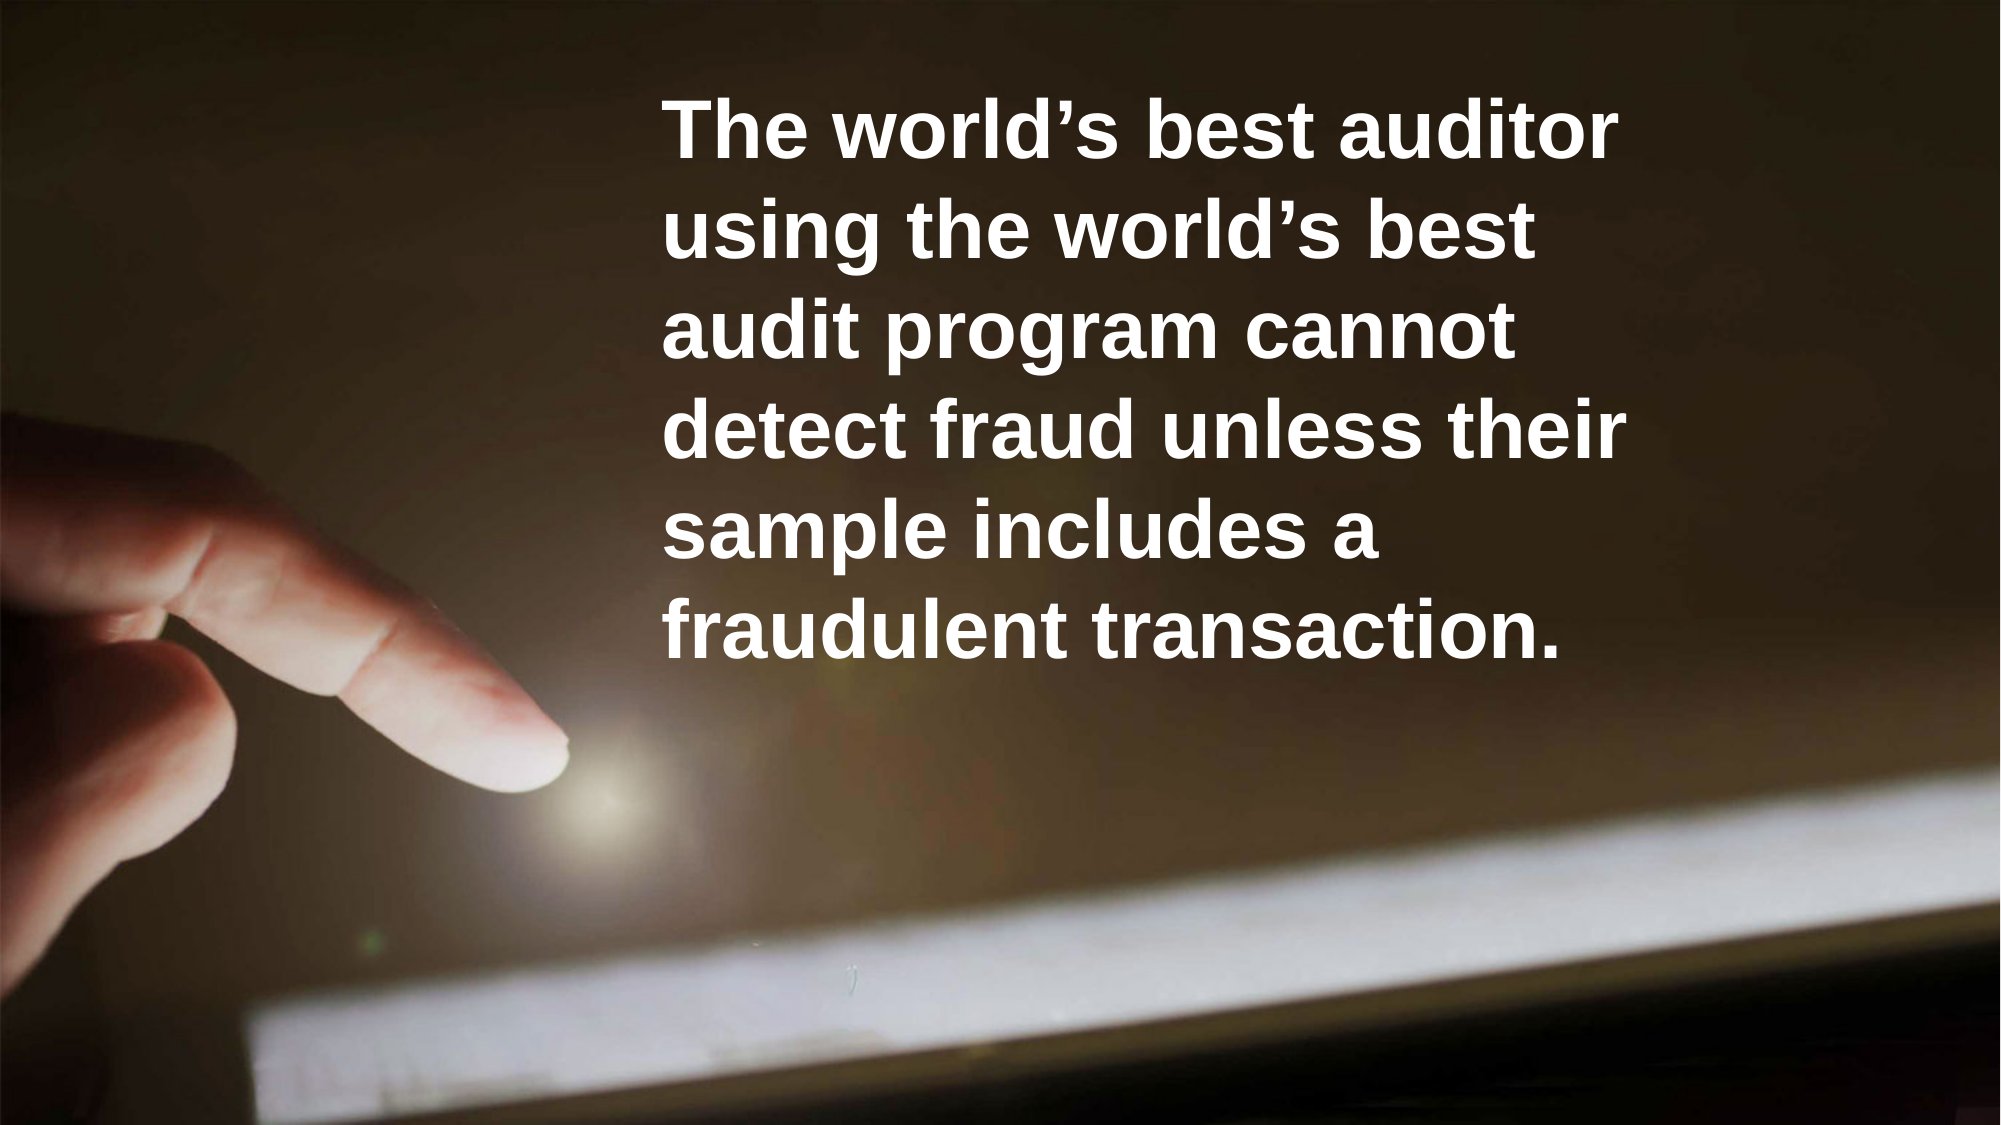

The world’s best auditor using the world’s best audit program cannot detect fraud unless their sample includes a fraudulent transaction.